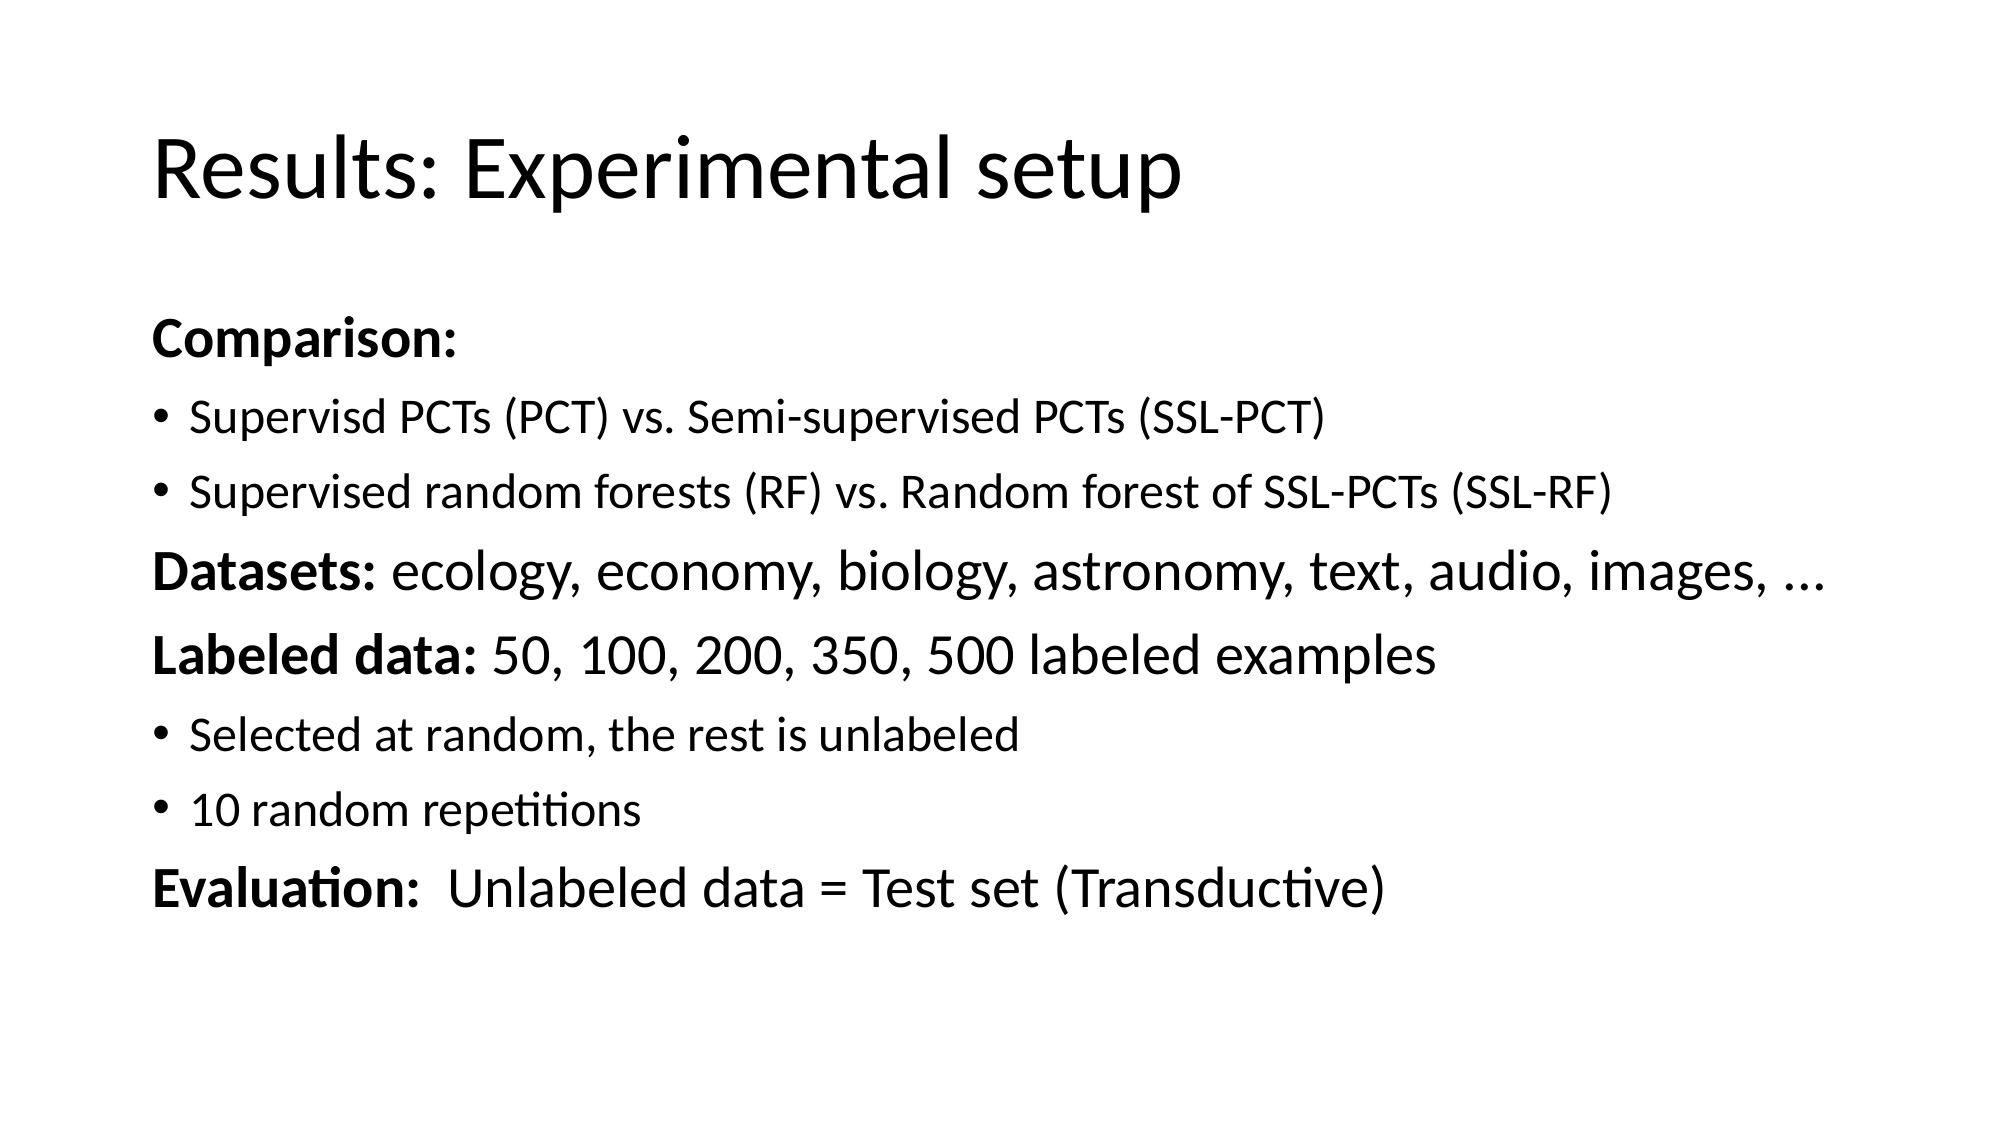

# Results: Experimental setup
Comparison:
Supervisd PCTs (PCT) vs. Semi-supervised PCTs (SSL-PCT)
Supervised random forests (RF) vs. Random forest of SSL-PCTs (SSL-RF)
Datasets: ecology, economy, biology, astronomy, text, audio, images, ...
Labeled data: 50, 100, 200, 350, 500 labeled examples
Selected at random, the rest is unlabeled
10 random repetitions
Evaluation:  Unlabeled data = Test set (Transductive)